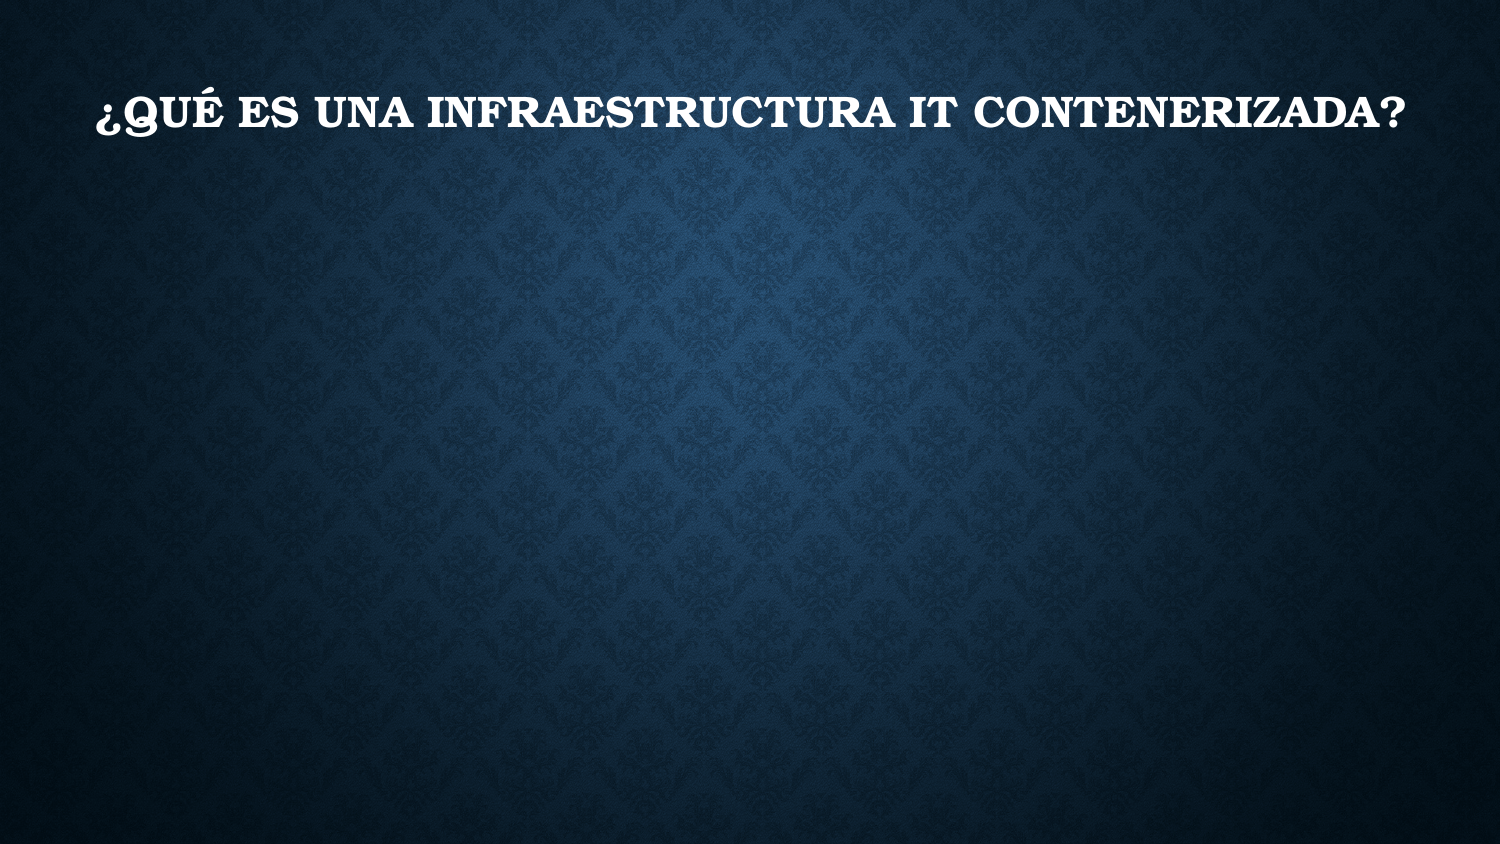

# ¿Qué es una infraestructura IT contenerizada?